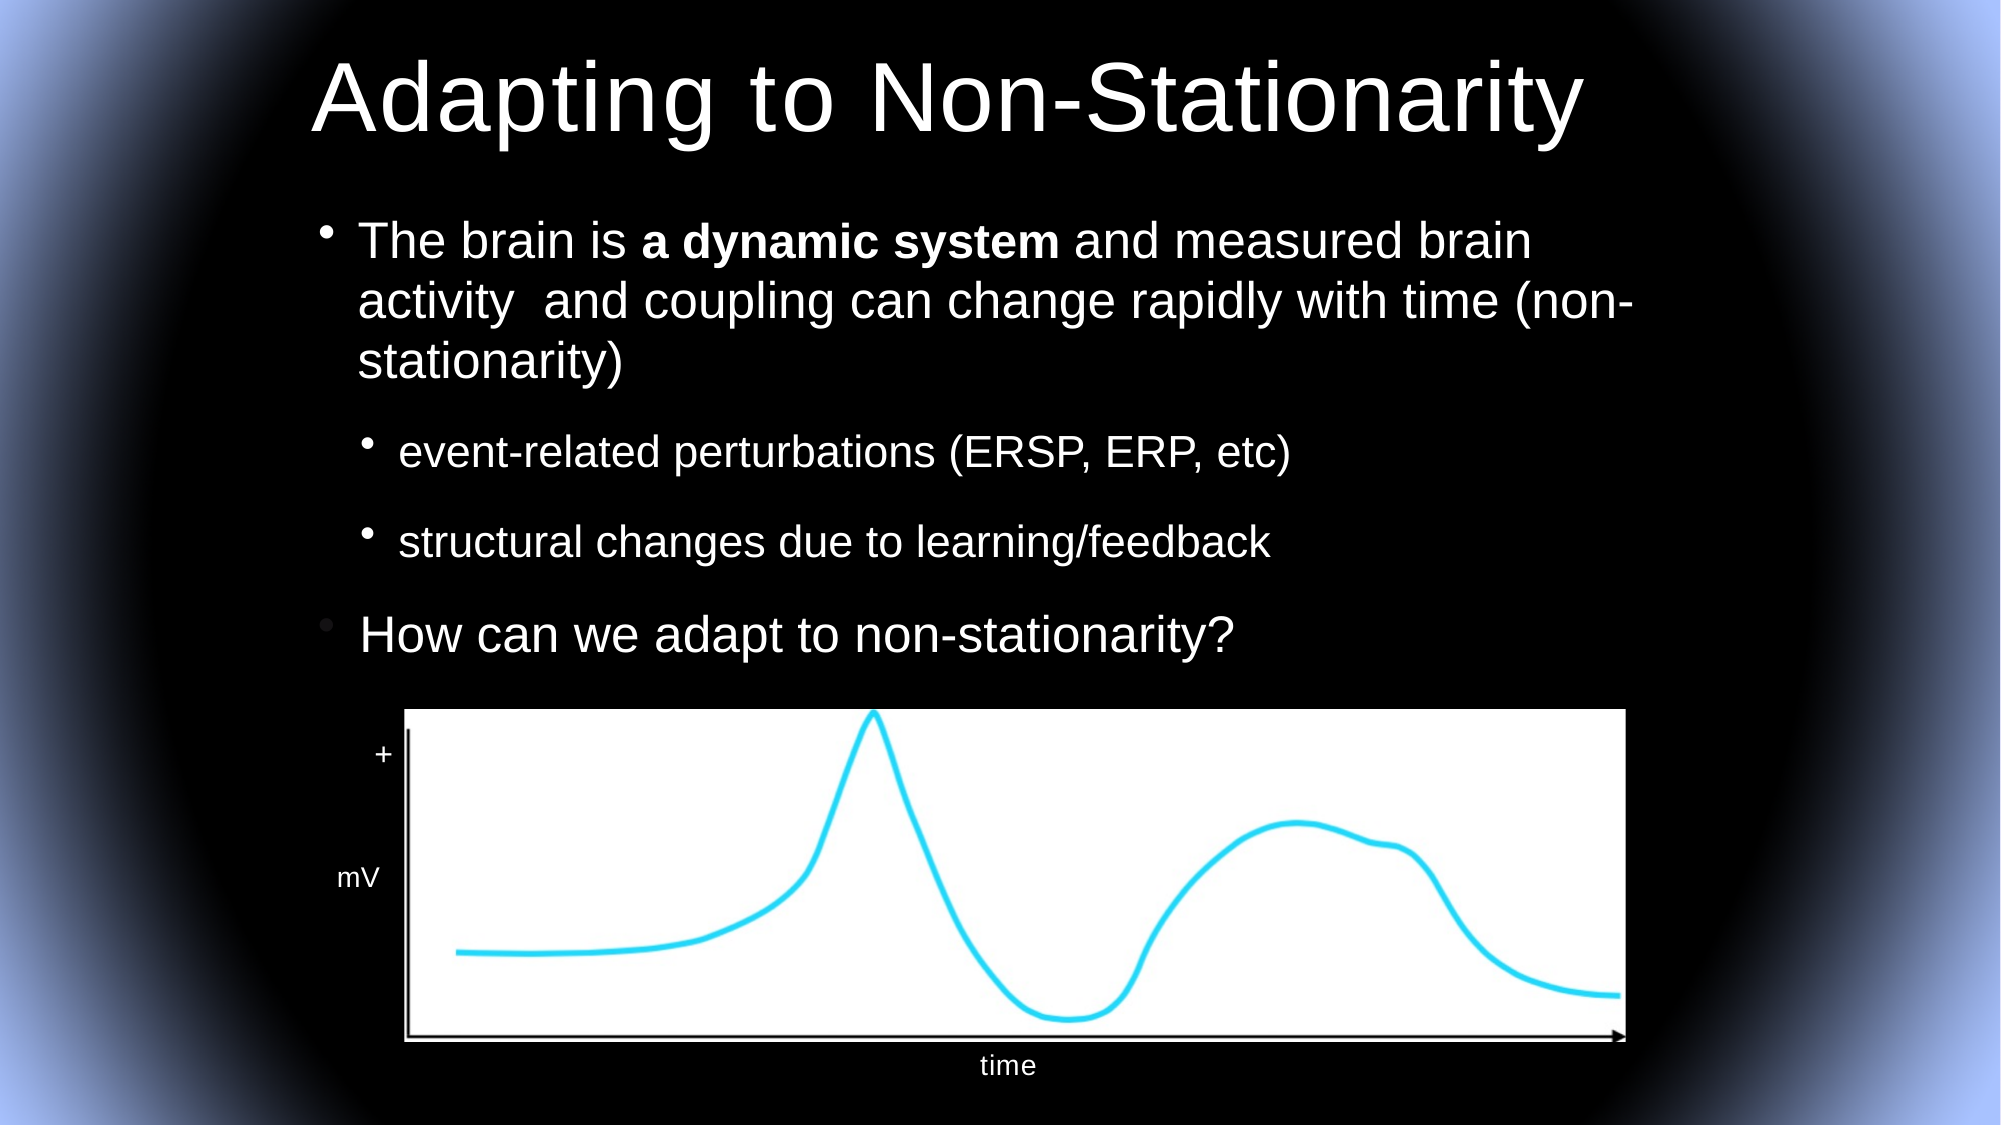

# Adapting to Non-Stationarity
The brain is a dynamic system and measured brain activity  and coupling can change rapidly with time (non-stationarity)
event-related perturbations (ERSP, ERP, etc)
structural changes due to learning/feedback
How can we adapt to non-stationarity?

+
mV
time